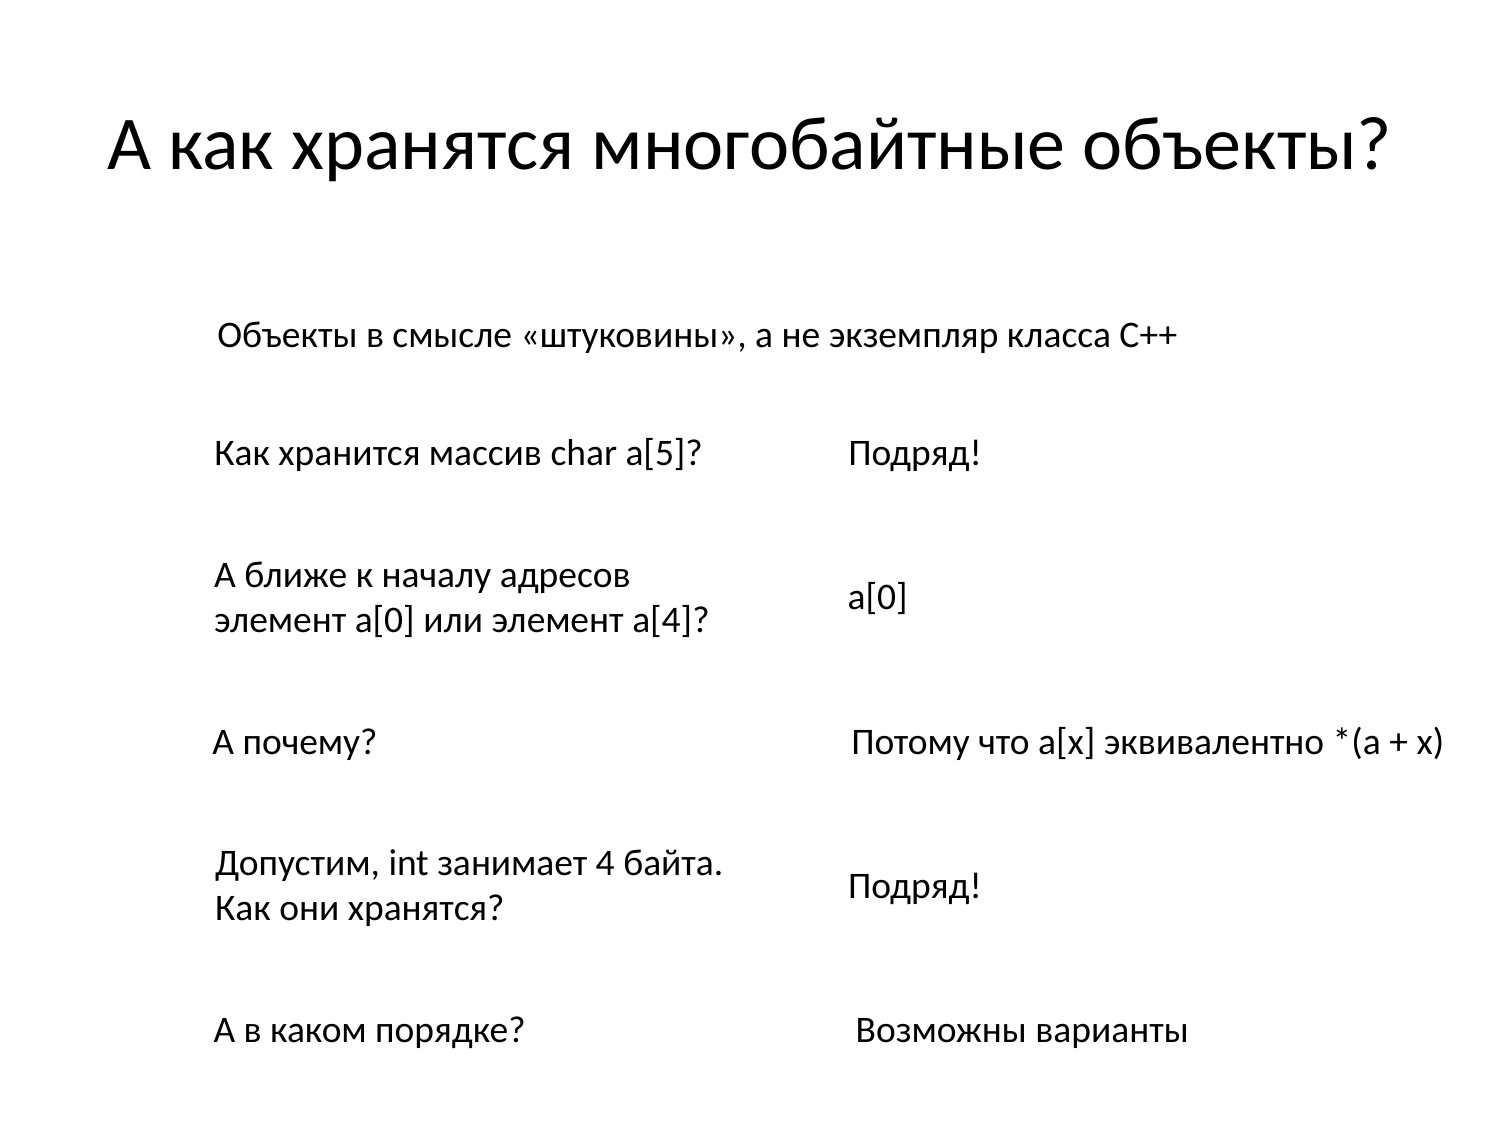

# А как хранятся многобайтные объекты?
Объекты в смысле «штуковины», а не экземпляр класса С++
Как хранится массив char a[5]?
Подряд!
А ближе к началу адресов
элемент a[0] или элемент a[4]?
a[0]
Потому что a[x] эквивалентно *(a + x)
А почему?
Допустим, int занимает 4 байта.
Как они хранятся?
Подряд!
А в каком порядке?
Возможны варианты